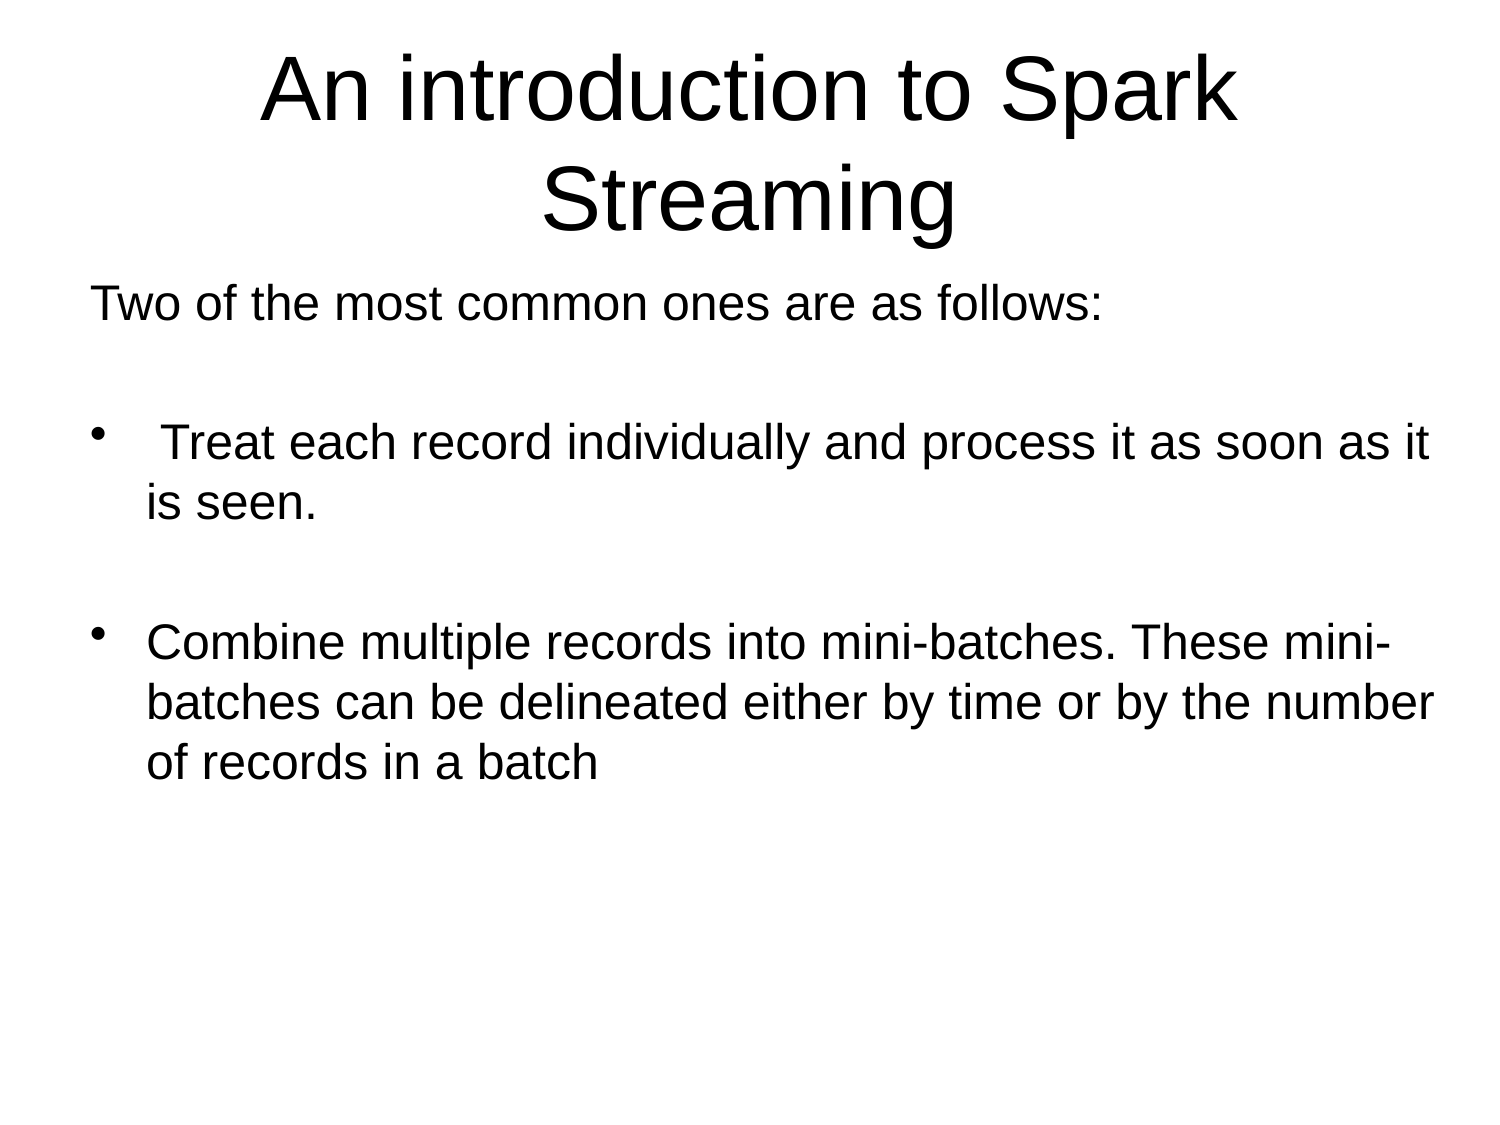

# An introduction to Spark Streaming
Two of the most common ones are as follows:

 Treat each record individually and process it as soon as it is seen.

Combine multiple records into mini-batches. These mini-batches can be delineated either by time or by the number of records in a batch